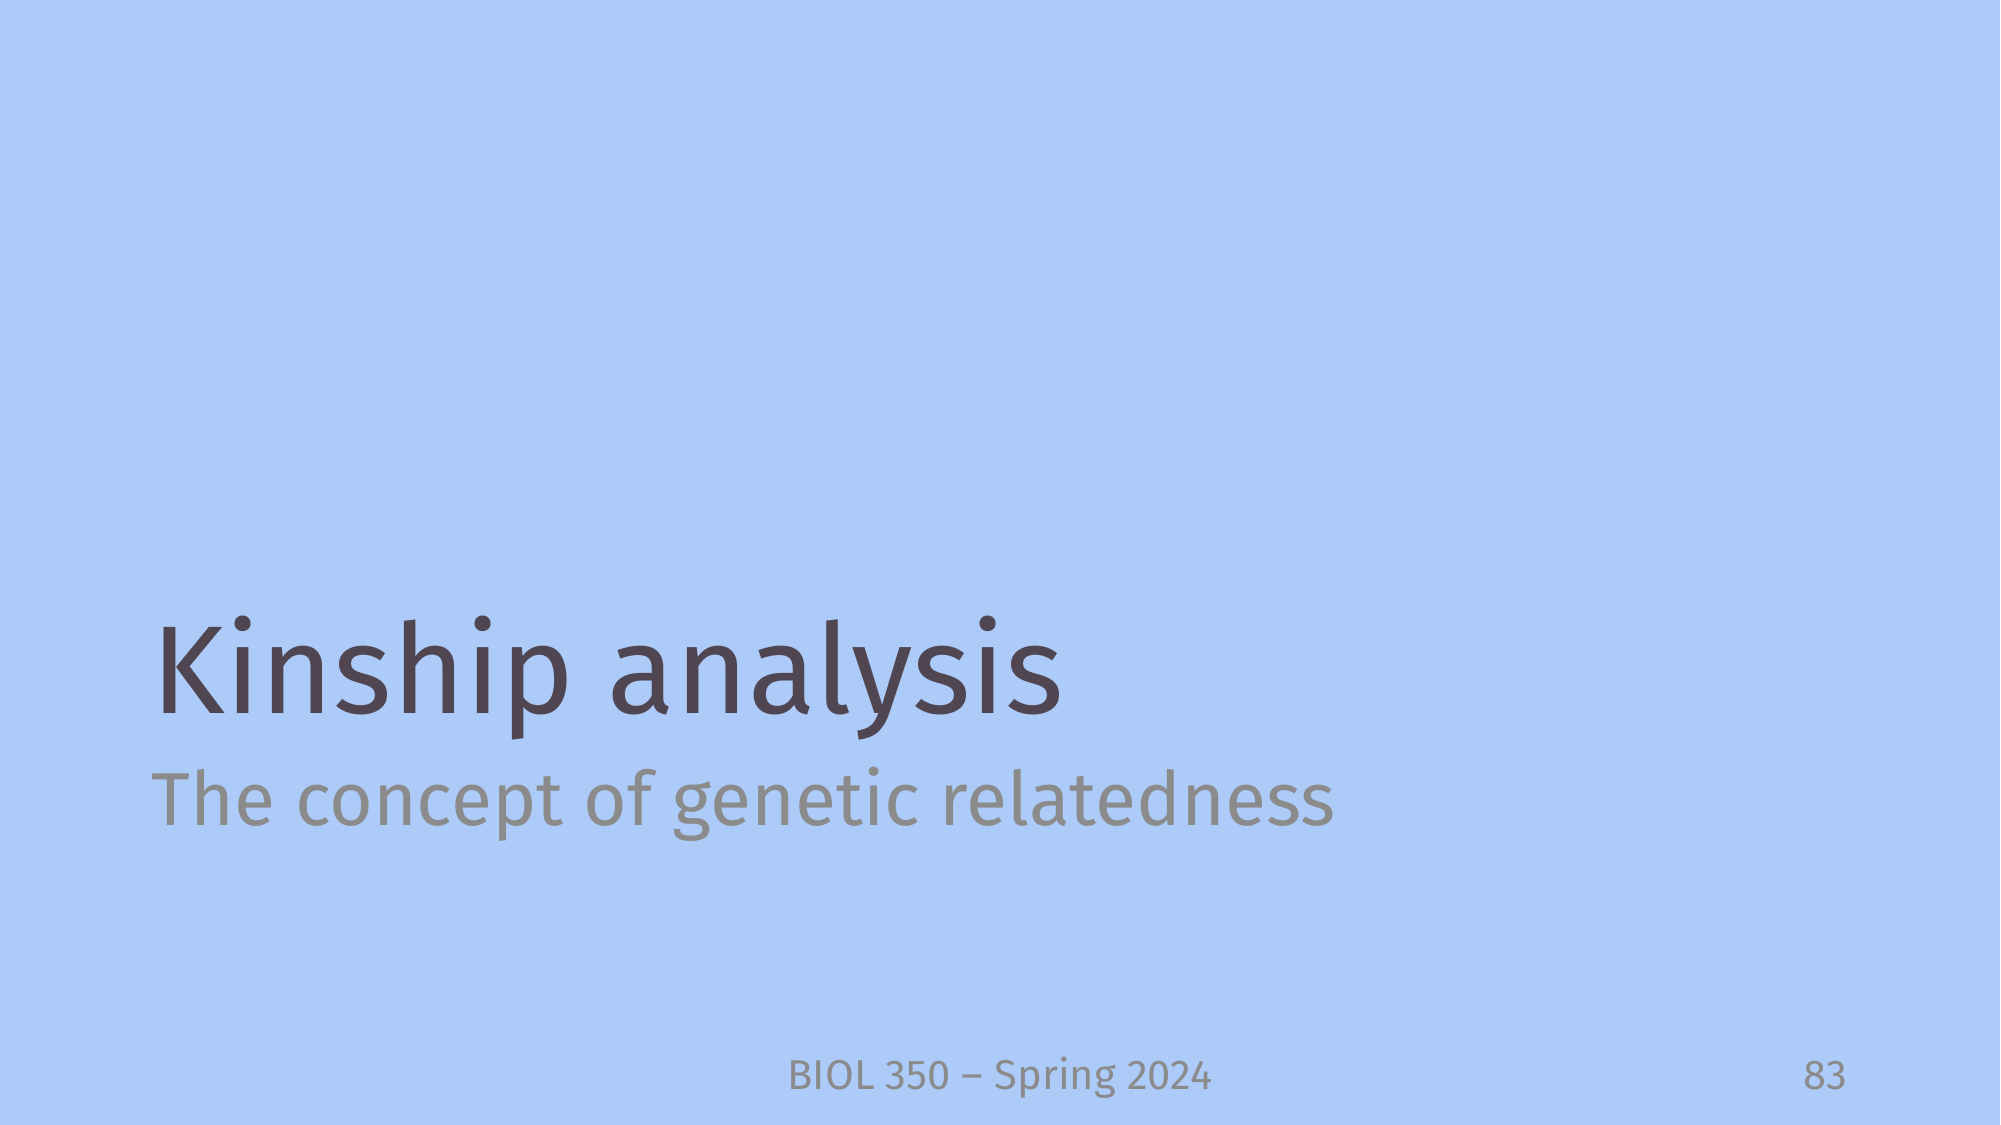

# Kinship analysis
The concept of genetic relatedness
BIOL 350 – Spring 2024
83